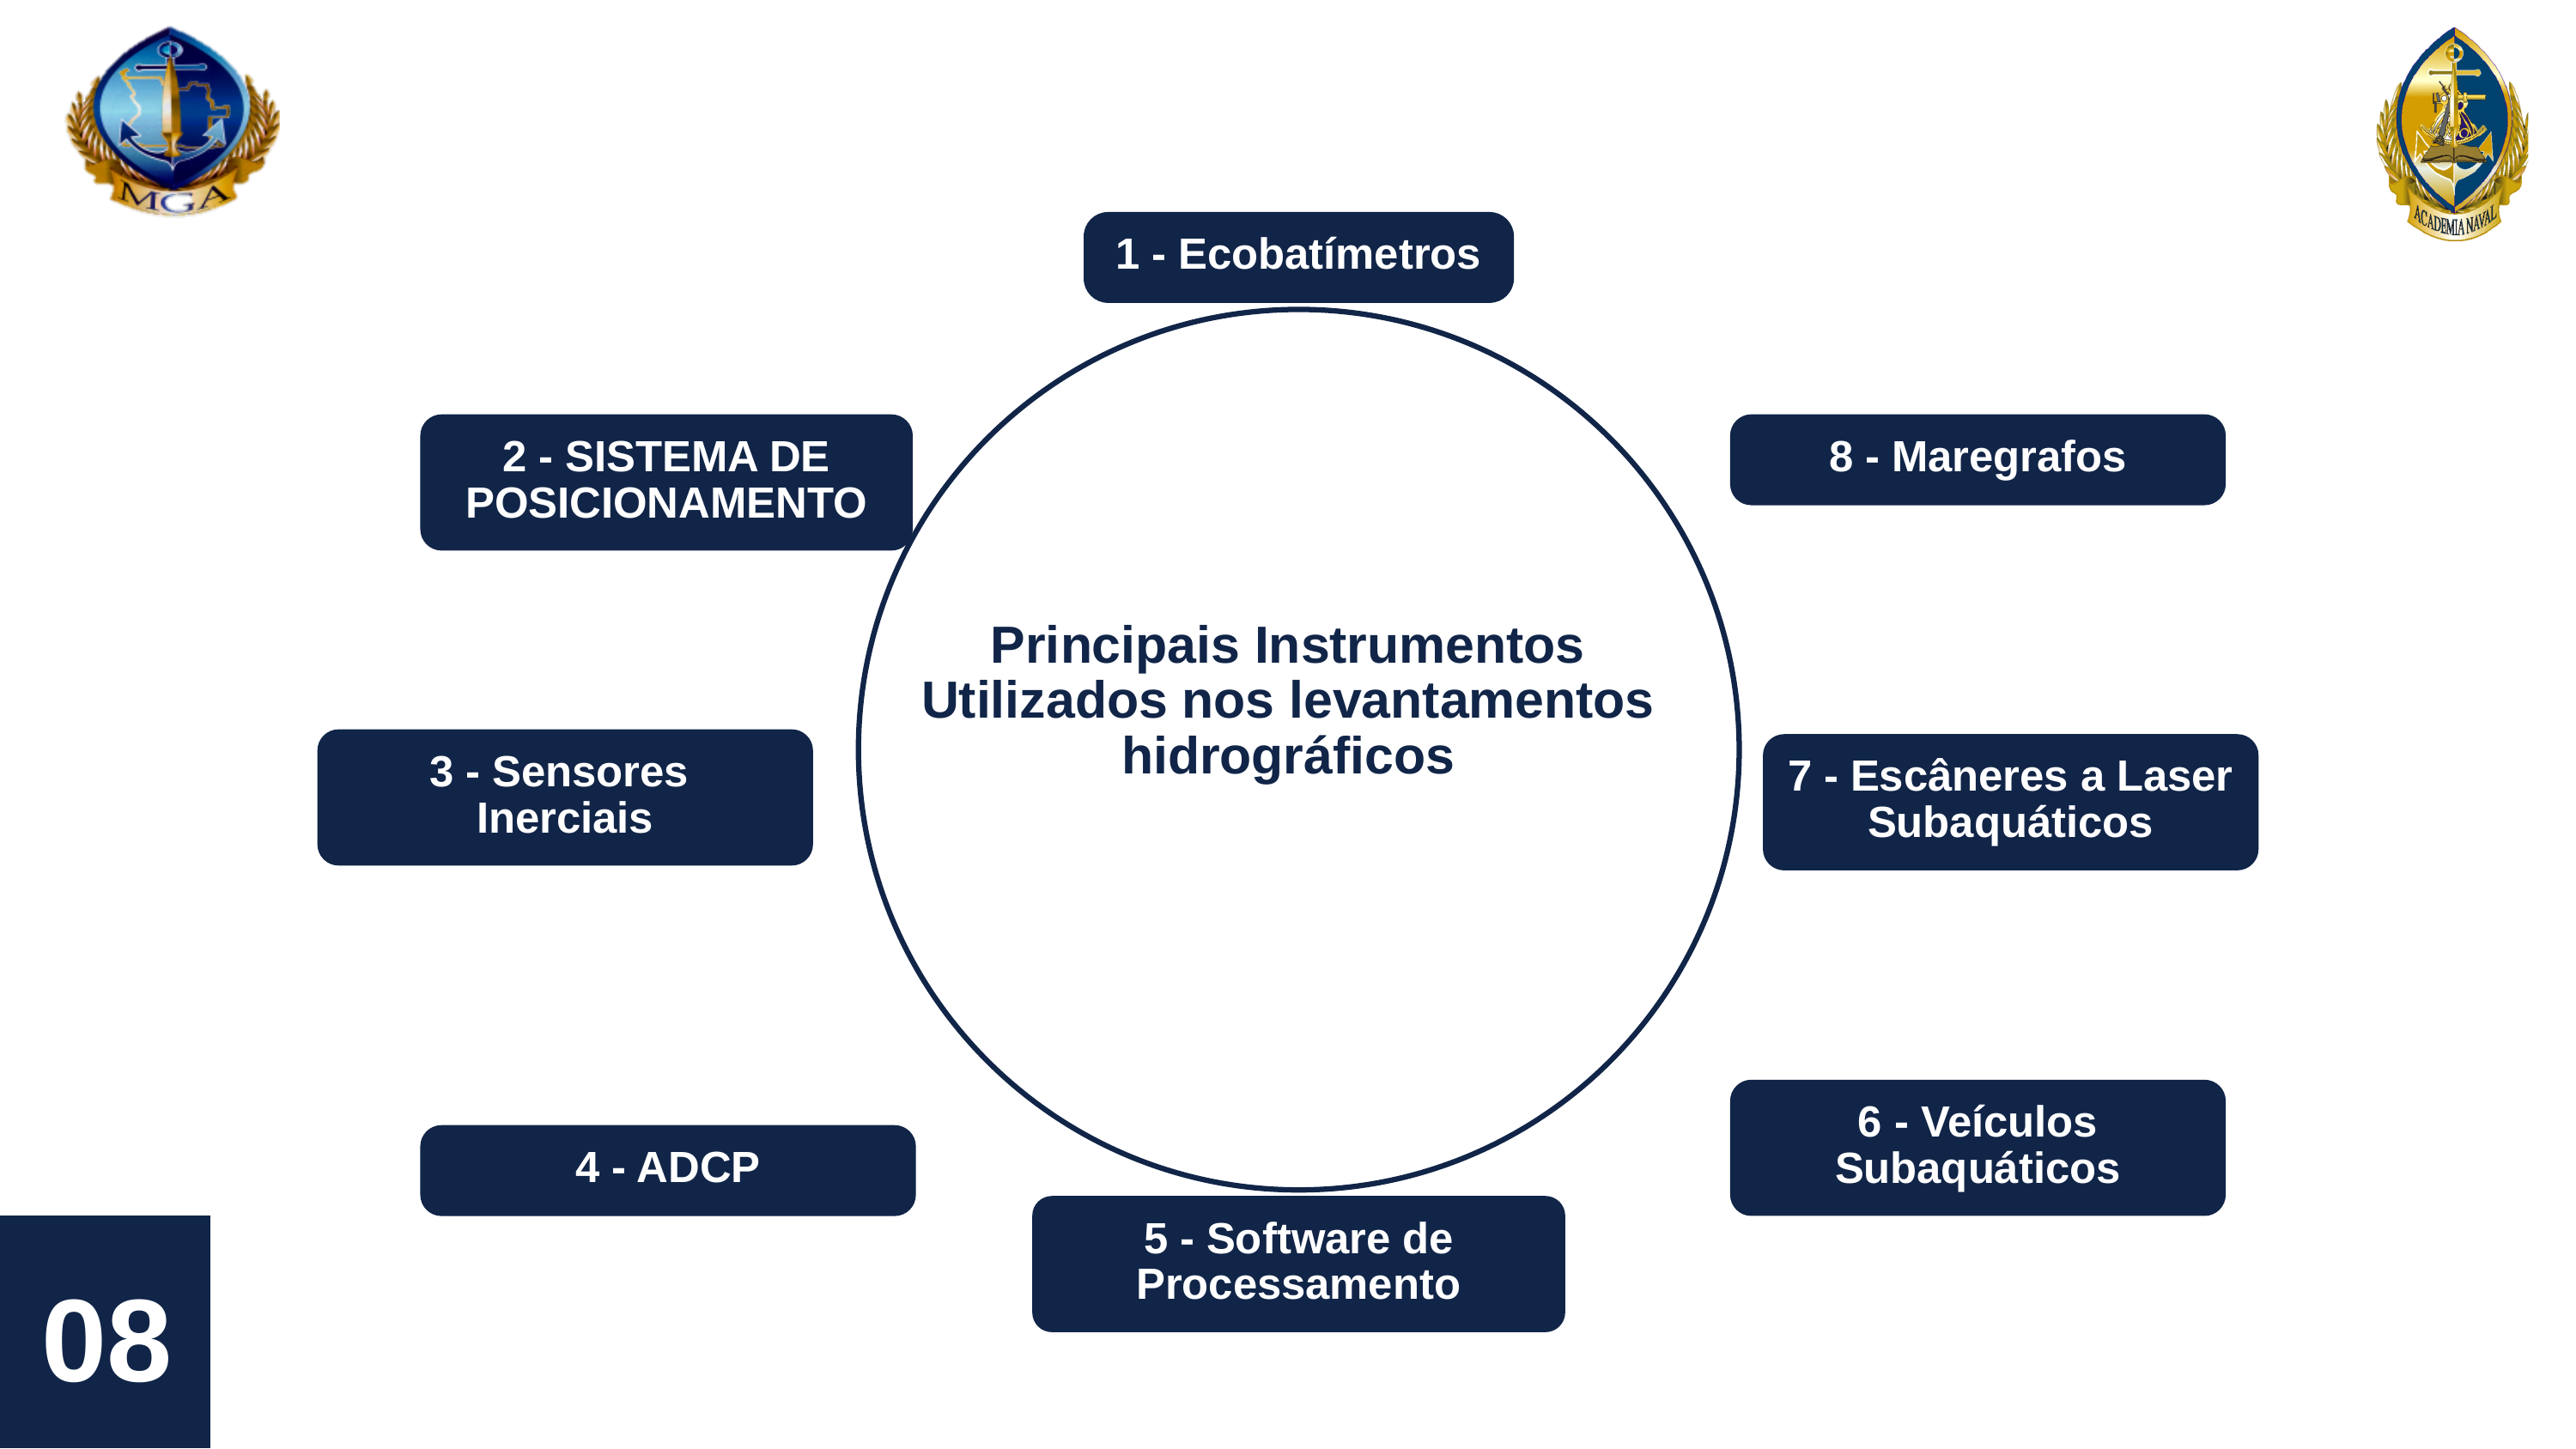

1 - Ecobatímetros

2 - SISTEMA DE POSICIONAMENTO
8 - Maregrafos
Principais Instrumentos Utilizados nos levantamentos hidrográficos

3 - Sensores
Inerciais
7 - Escâneres a Laser Subaquáticos

6 - Veículos Subaquáticos

4 - ADCP

5 - Software de Processamento

08